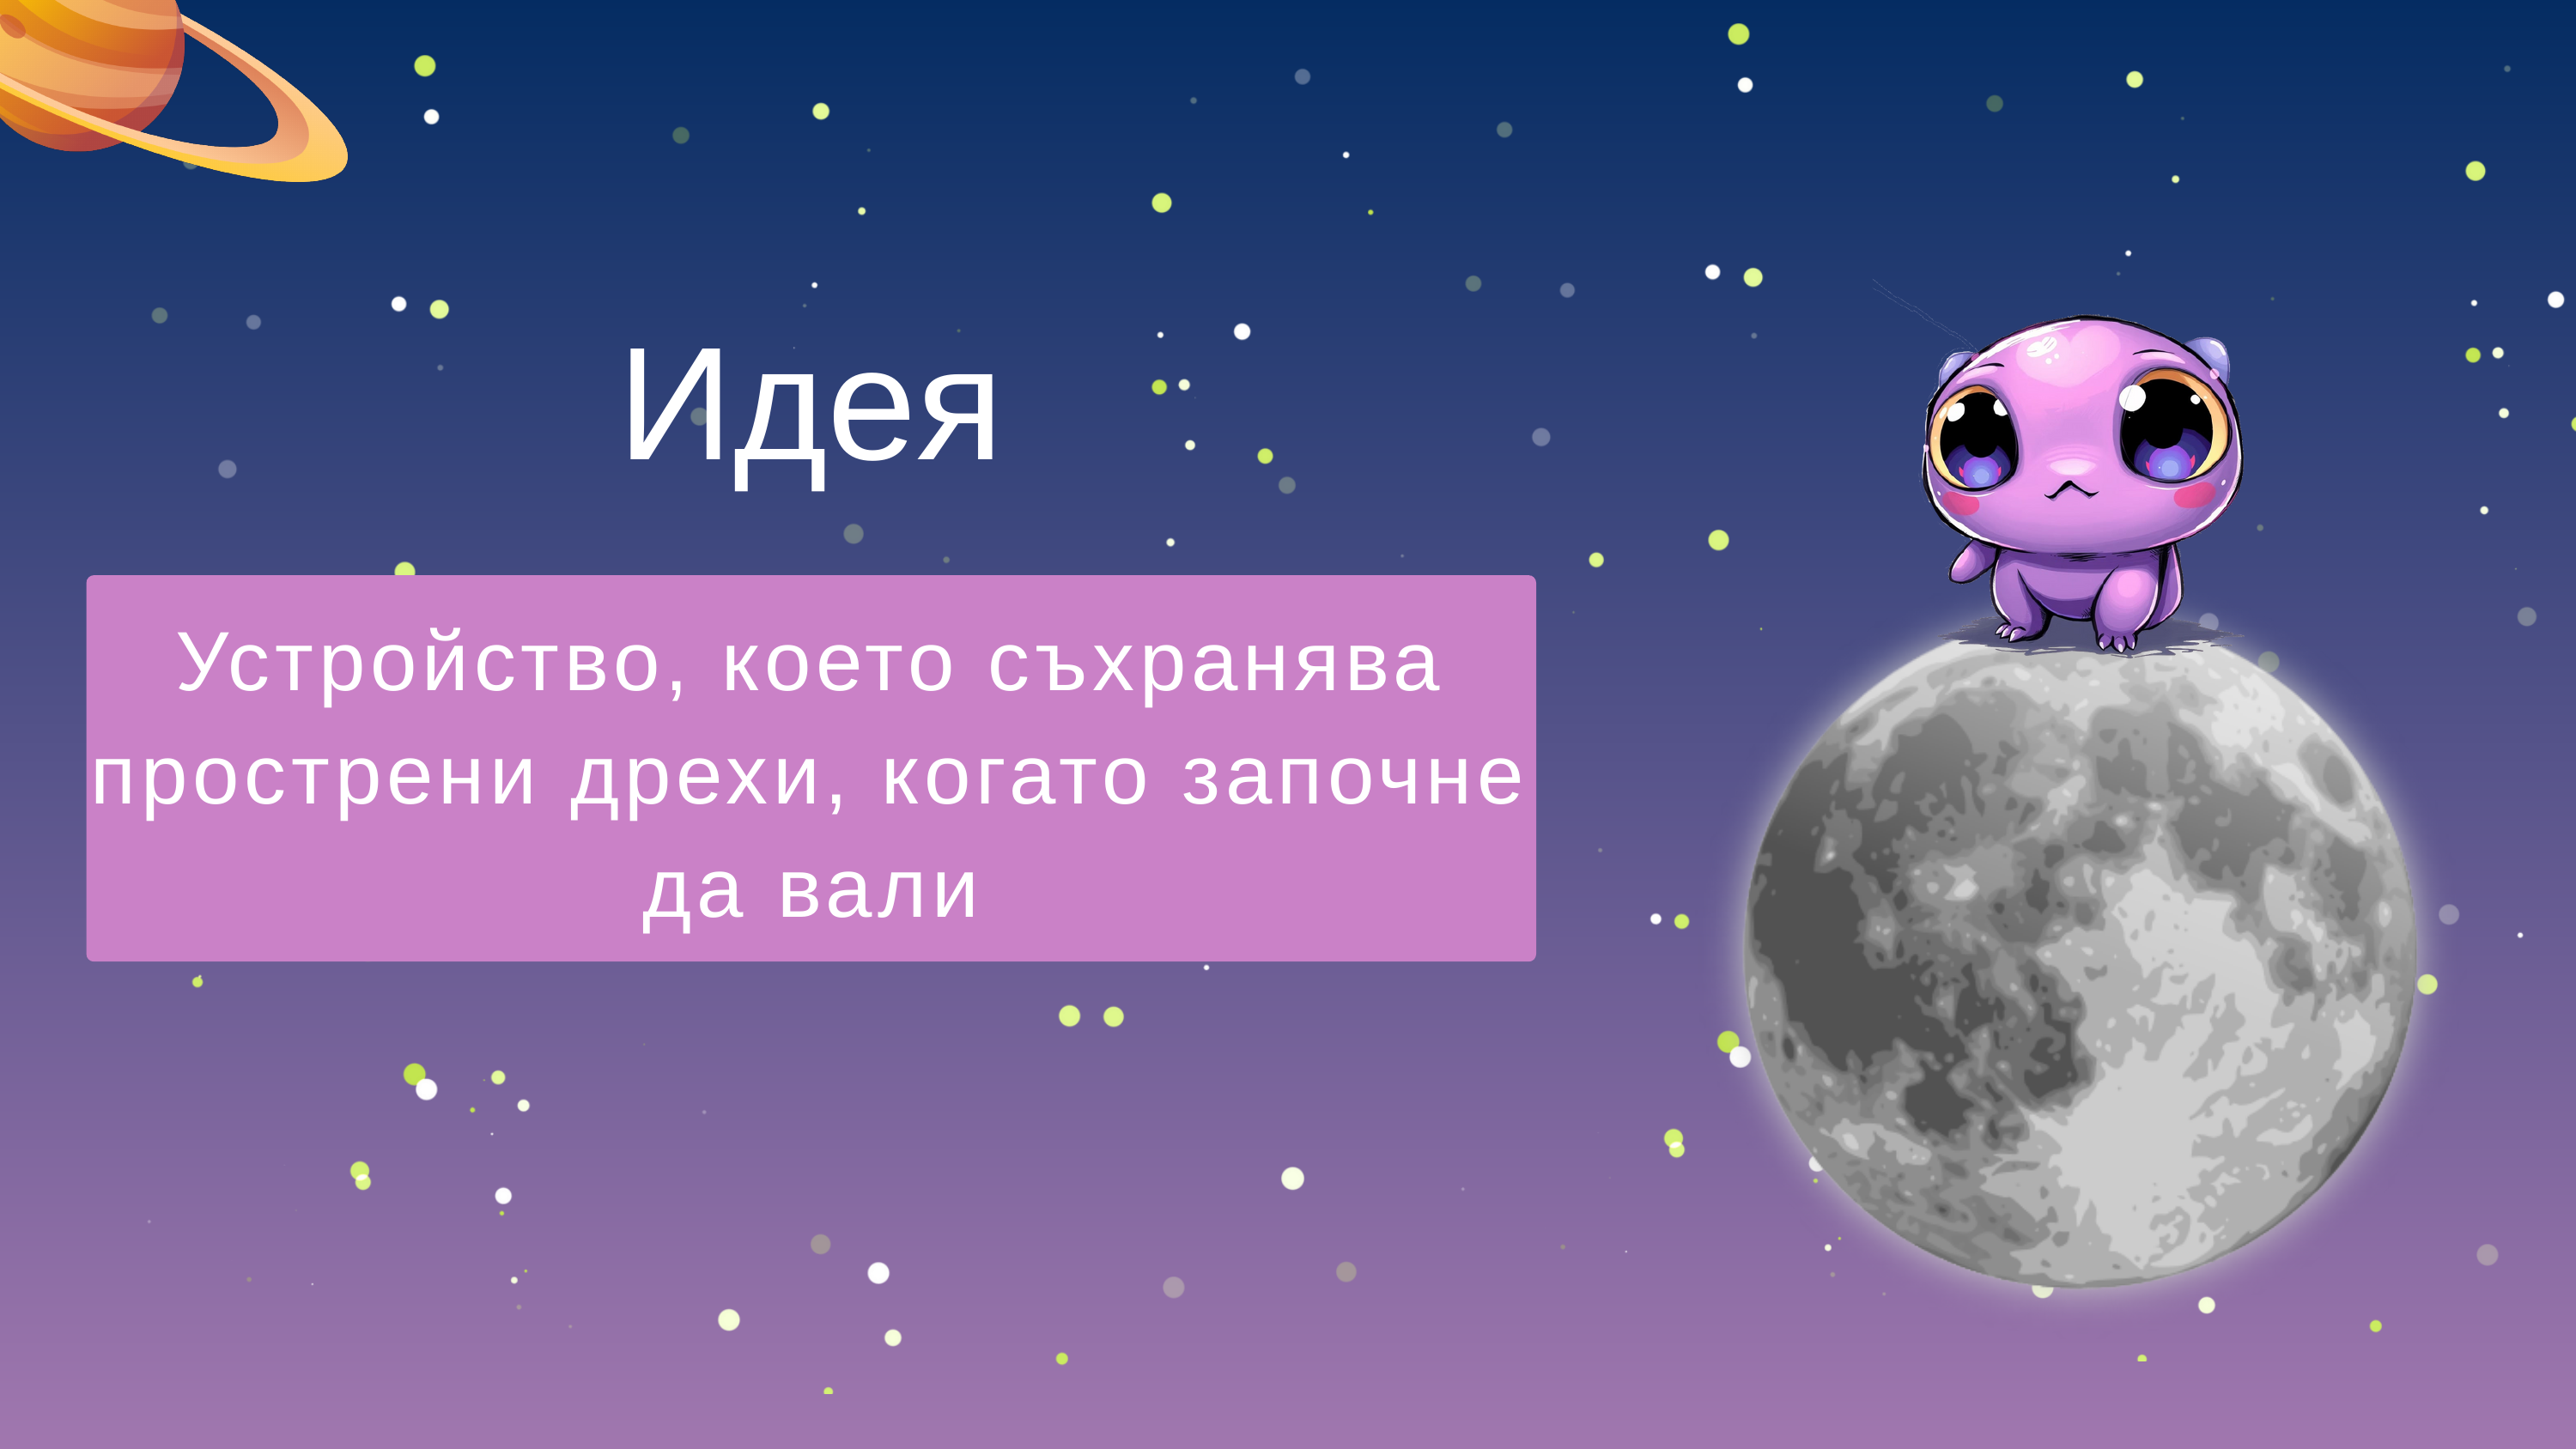

Идея

Устройство, което съхранява прострeни дрехи, когато започне да вали